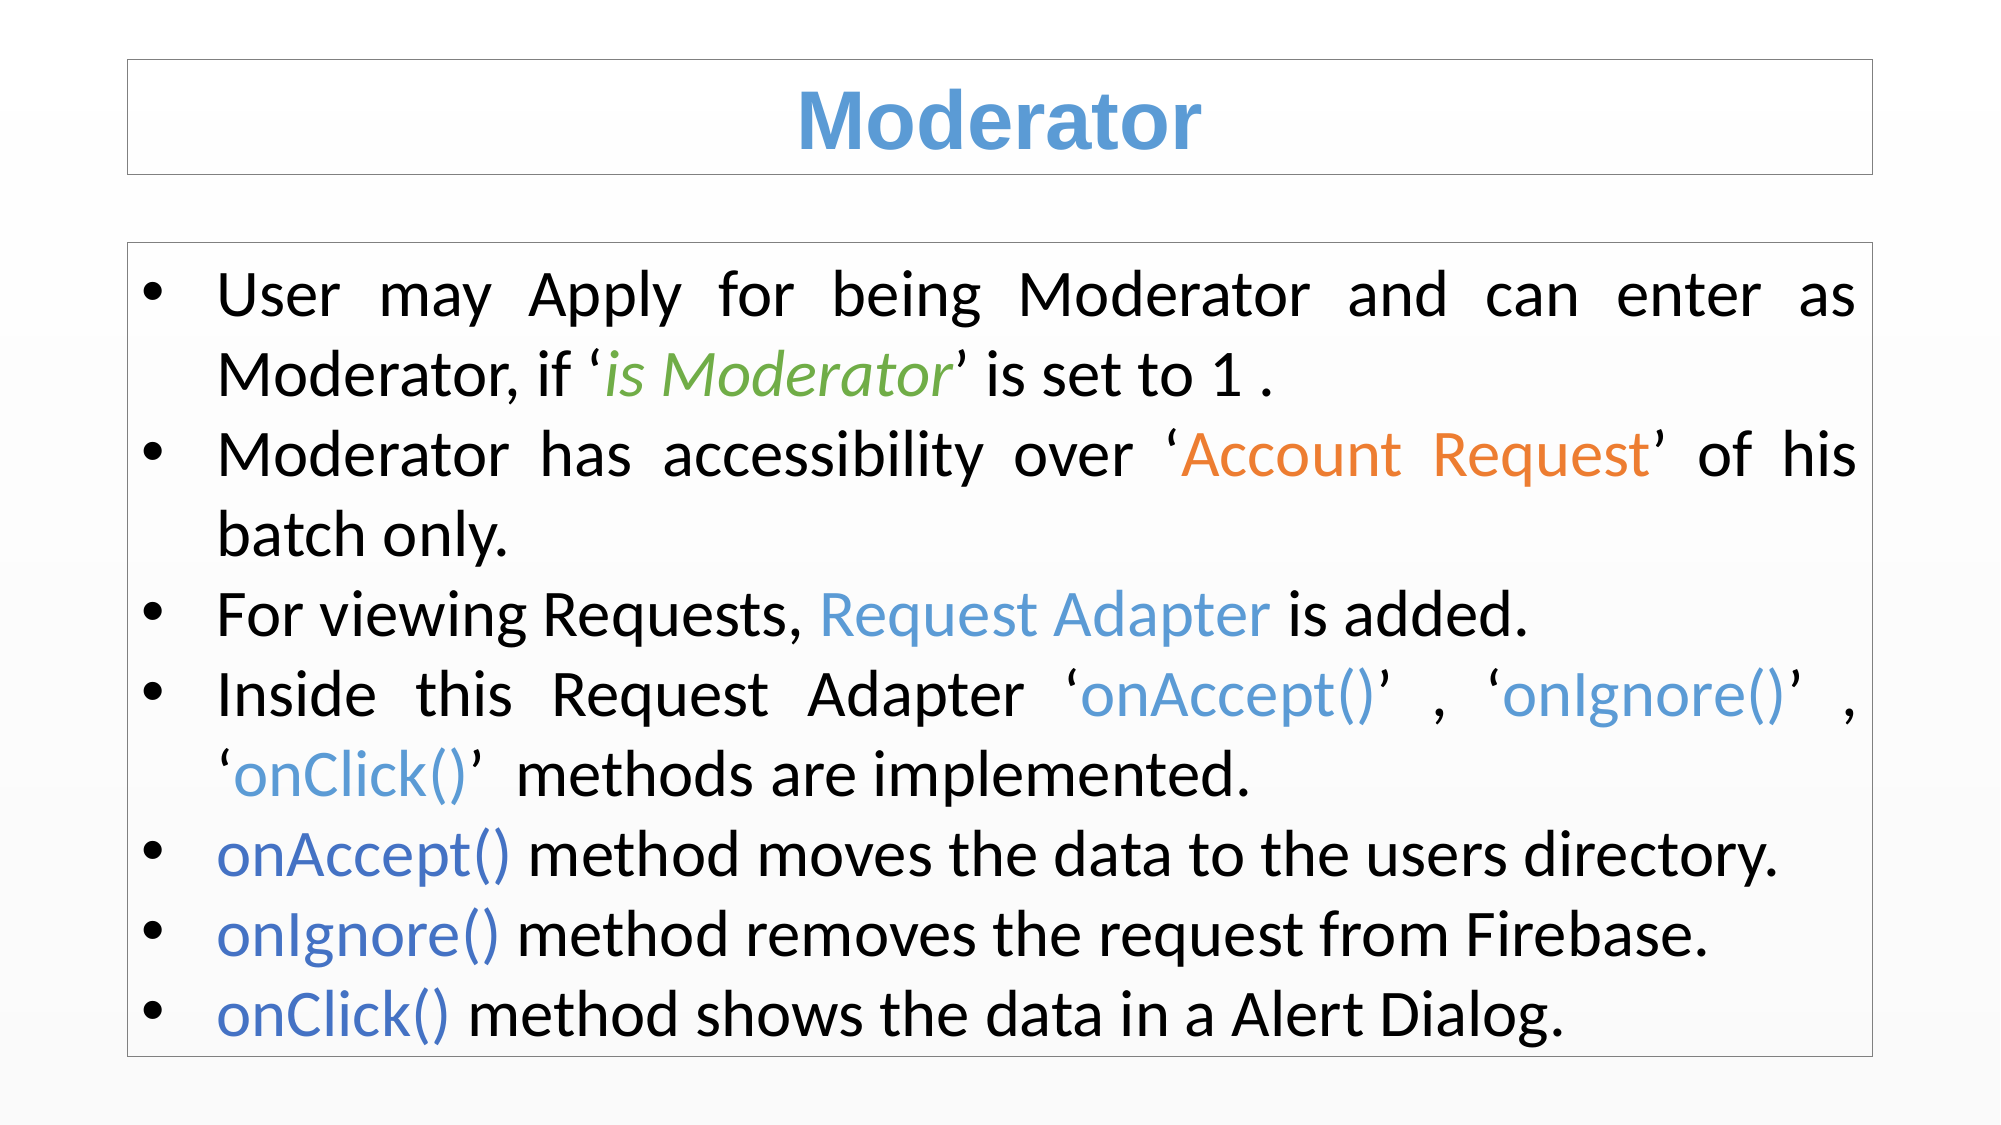

Moderator
User may Apply for being Moderator and can enter as Moderator, if ‘is Moderator’ is set to 1 .
Moderator has accessibility over ‘Account Request’ of his batch only.
For viewing Requests, Request Adapter is added.
Inside this Request Adapter ‘onAccept()’ , ‘onIgnore()’ , ‘onClick()’  methods are implemented.
onAccept() method moves the data to the users directory.
onIgnore() method removes the request from Firebase.
onClick() method shows the data in a Alert Dialog.